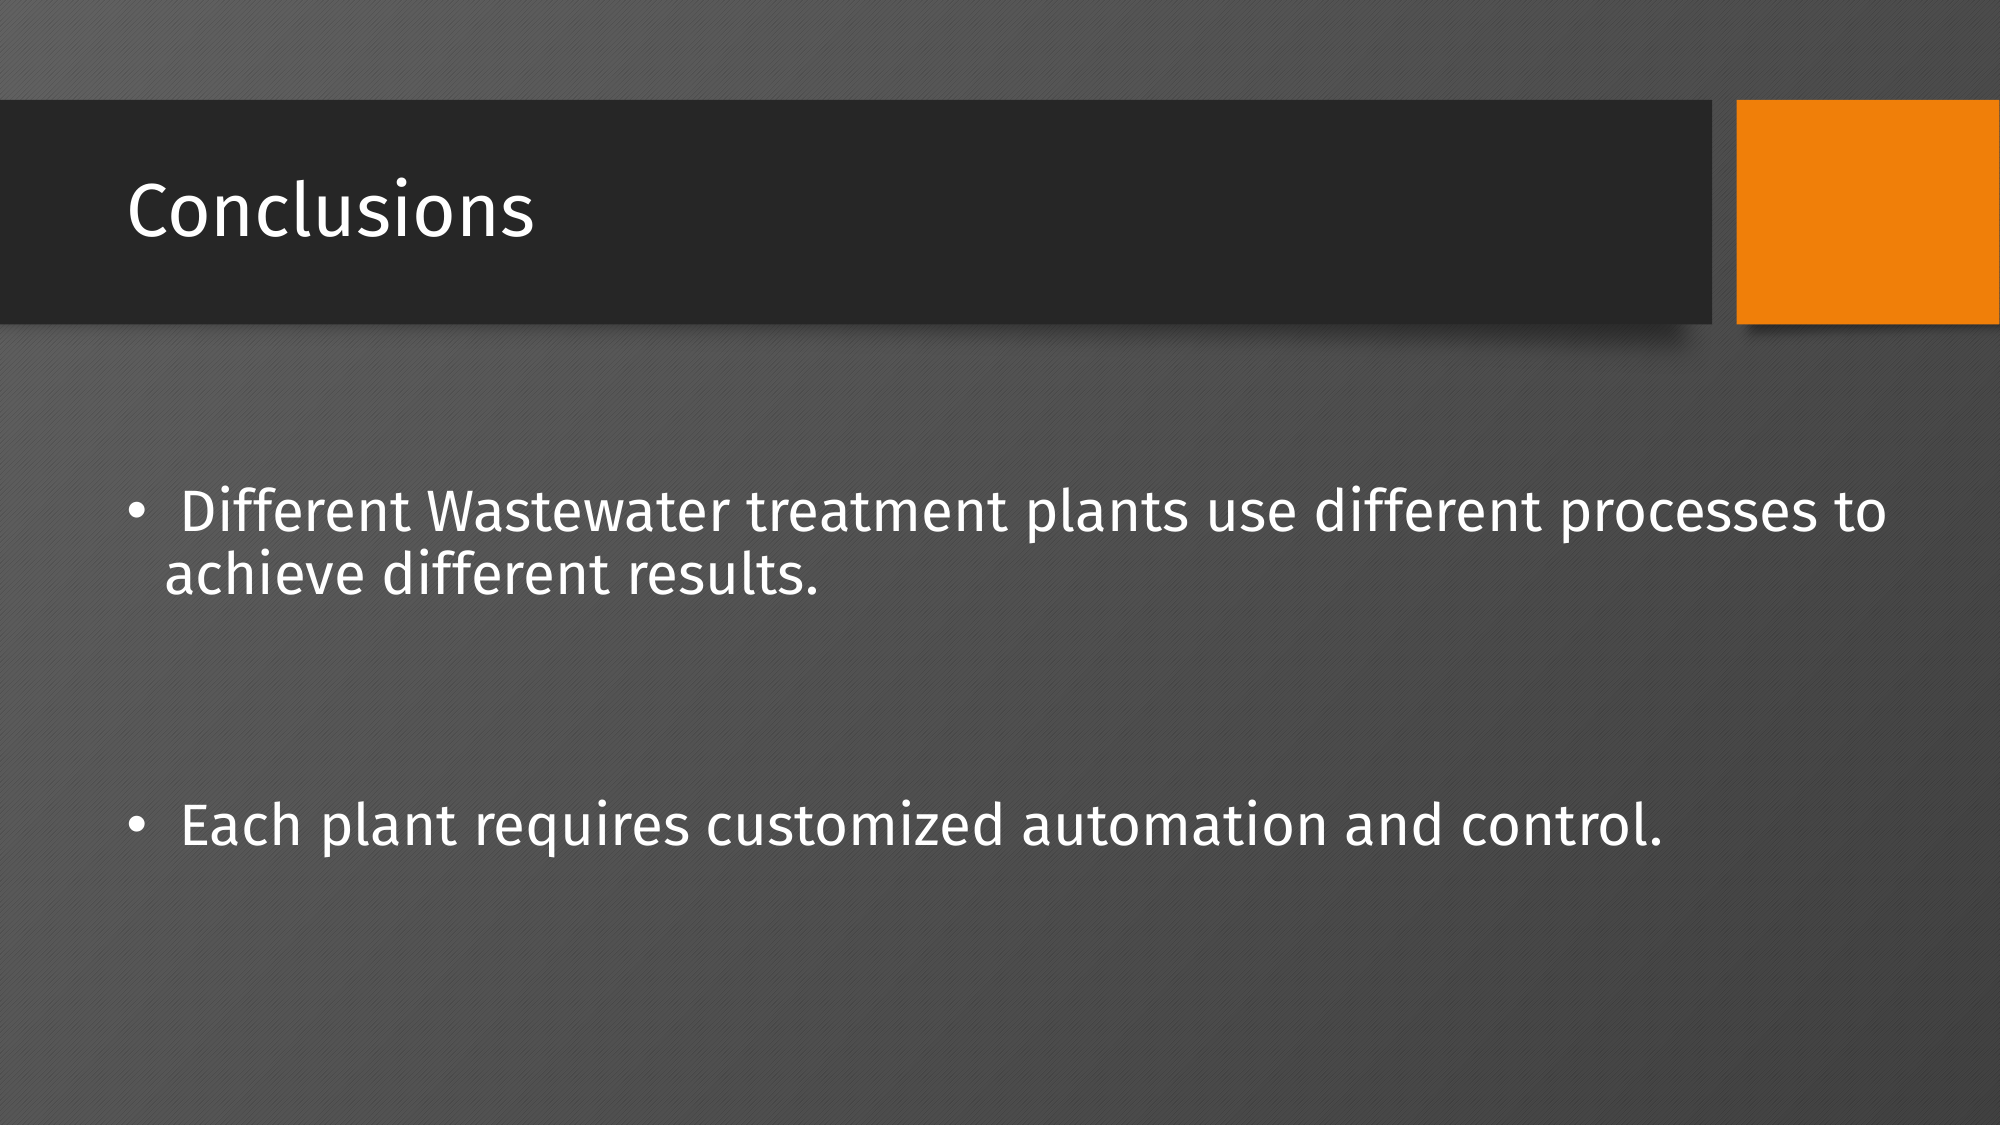

# Conclusions

 Different Wastewater treatment plants use different processes to achieve different results.

 Each plant requires customized automation and control.